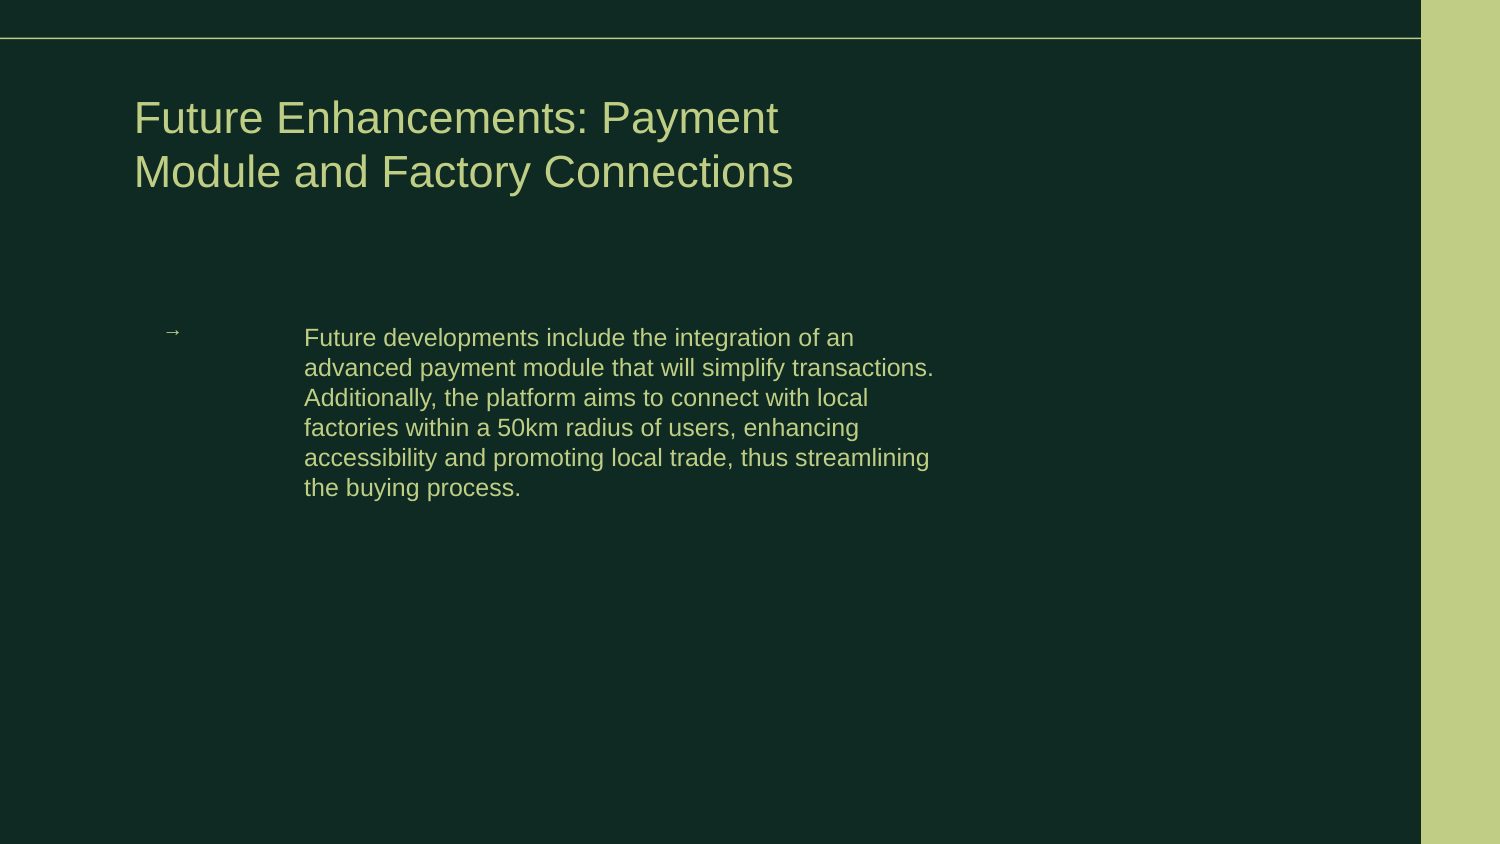

# Future Enhancements: Payment Module and Factory Connections
Future developments include the integration of an advanced payment module that will simplify transactions. Additionally, the platform aims to connect with local factories within a 50km radius of users, enhancing accessibility and promoting local trade, thus streamlining the buying process.
→